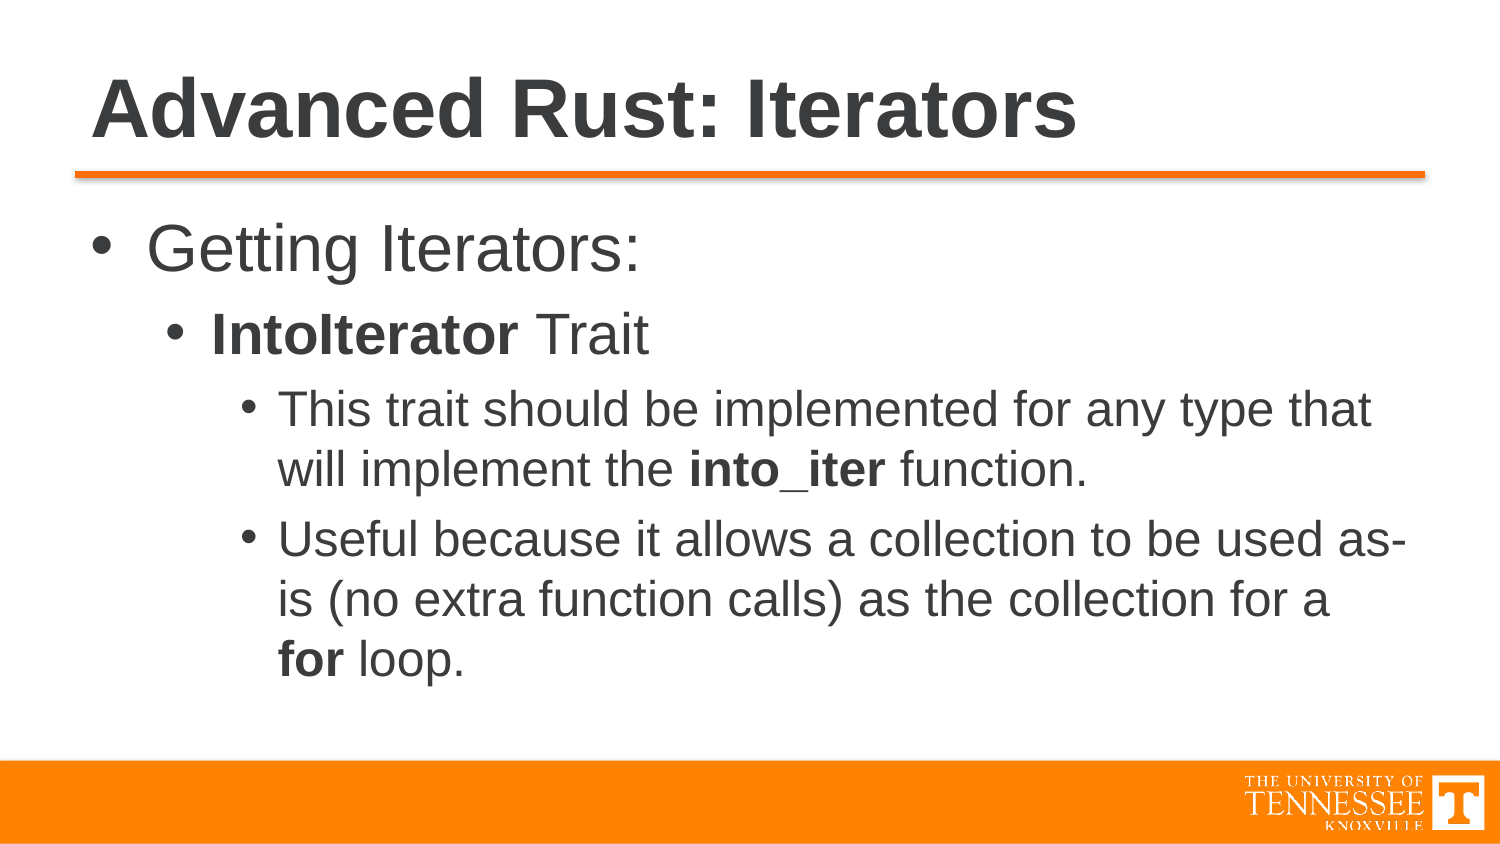

# Advanced Rust: Iterators
Getting Iterators:
IntoIterator Trait
This trait should be implemented for any type that will implement the into_iter function.
Useful because it allows a collection to be used as-is (no extra function calls) as the collection for a for loop.